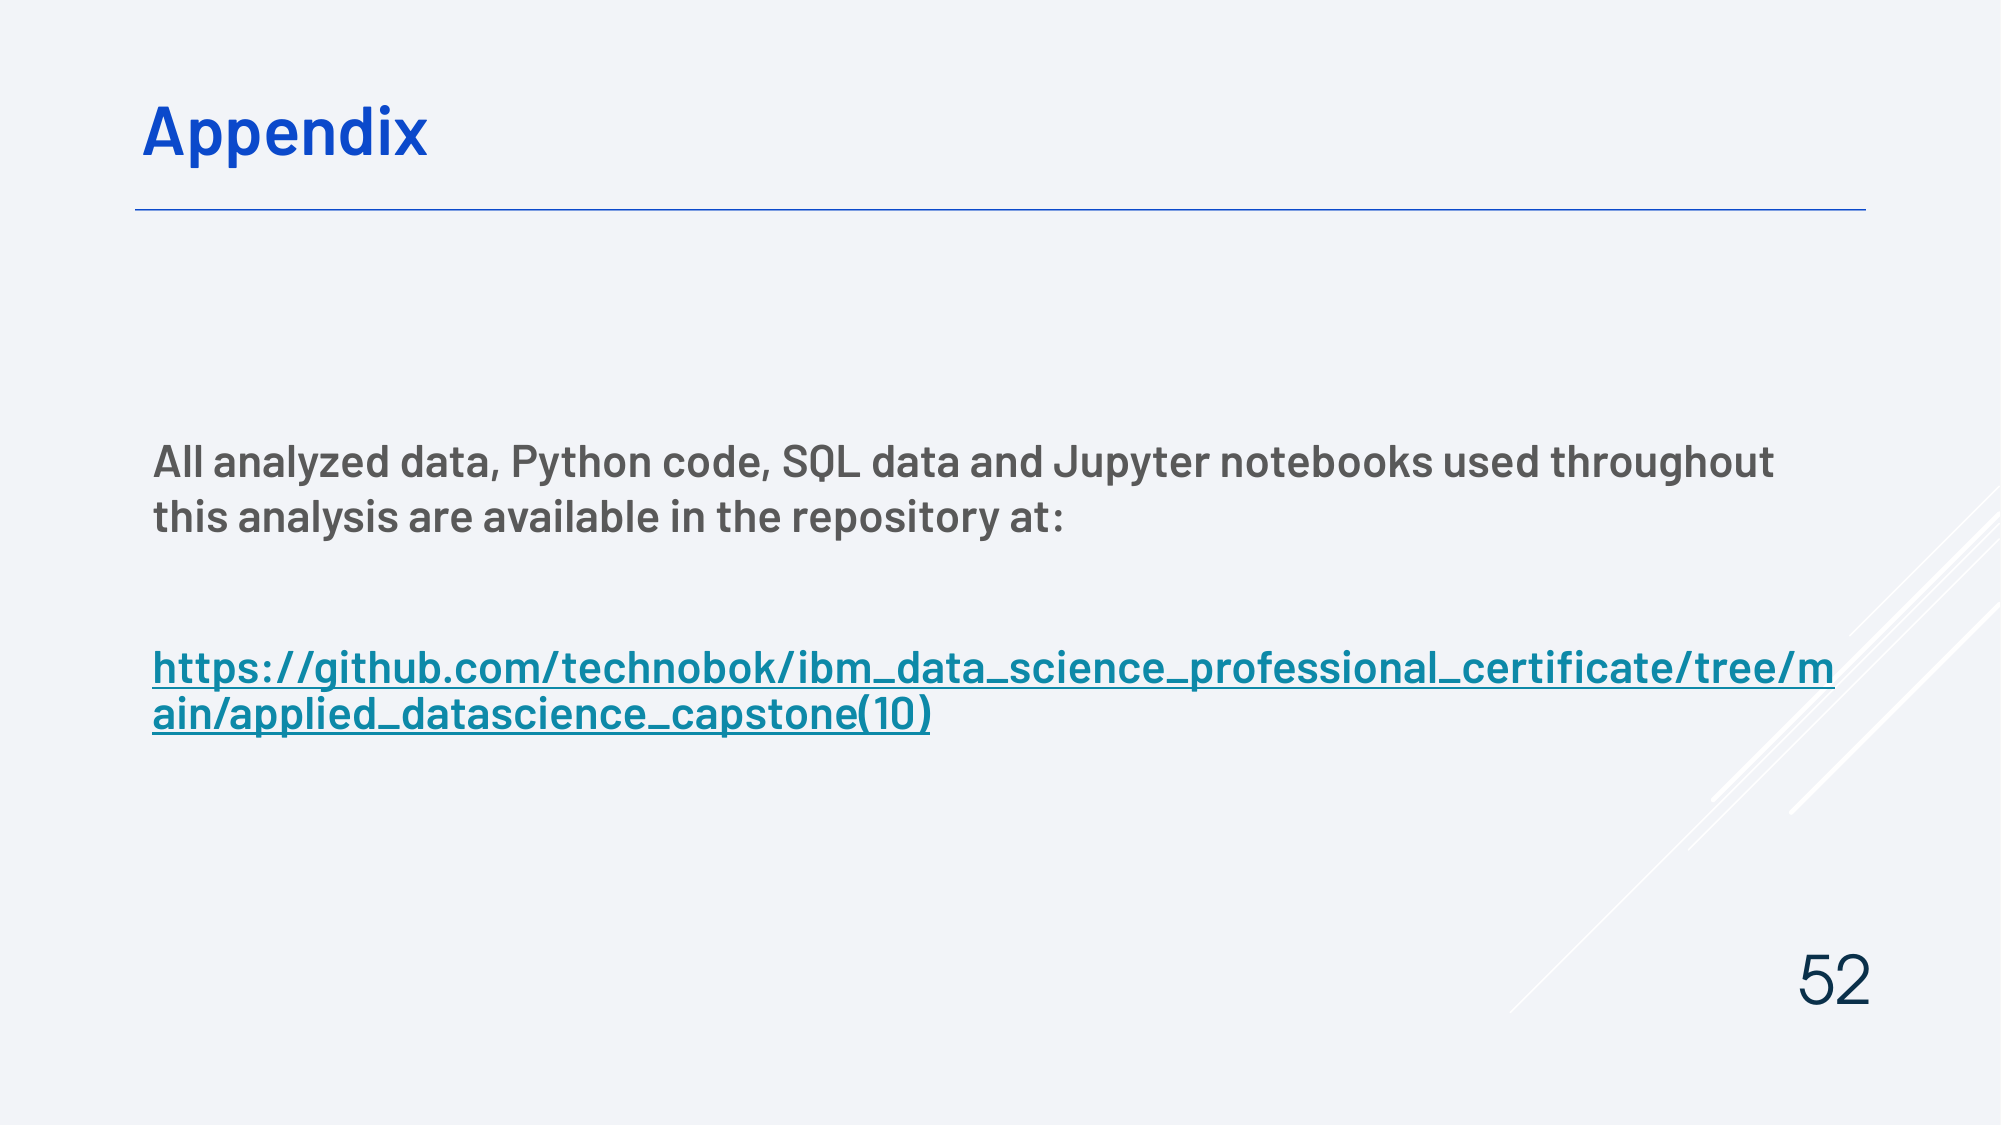

Appendix
All analyzed data, Python code, SQL data and Jupyter notebooks used throughout this analysis are available in the repository at:
 https://github.com/technobok/ibm_data_science_professional_certificate/tree/main/applied_datascience_capstone(10)
52